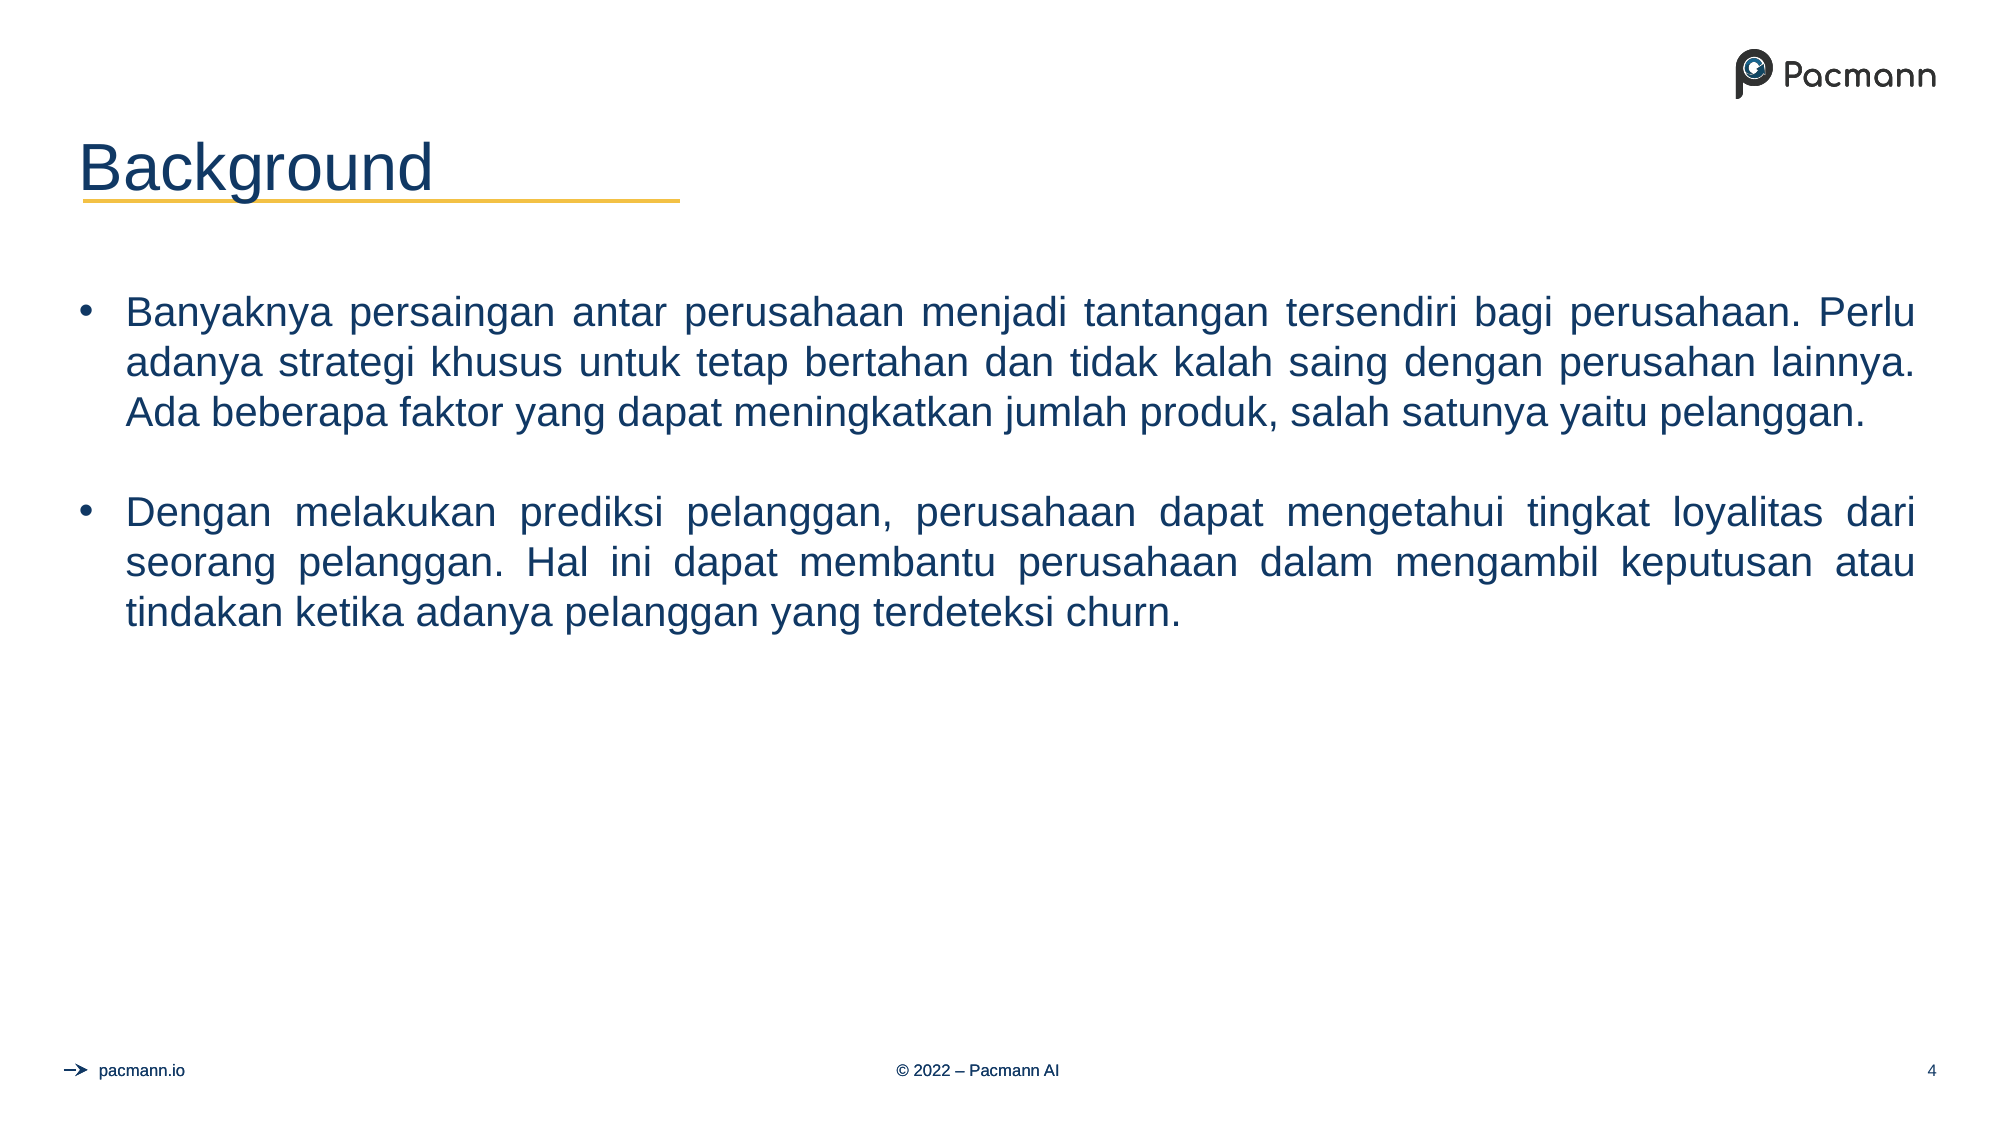

# Background
Banyaknya persaingan antar perusahaan menjadi tantangan tersendiri bagi perusahaan. Perlu adanya strategi khusus untuk tetap bertahan dan tidak kalah saing dengan perusahan lainnya. Ada beberapa faktor yang dapat meningkatkan jumlah produk, salah satunya yaitu pelanggan.

Dengan melakukan prediksi pelanggan, perusahaan dapat mengetahui tingkat loyalitas dari seorang pelanggan. Hal ini dapat membantu perusahaan dalam mengambil keputusan atau tindakan ketika adanya pelanggan yang terdeteksi churn.